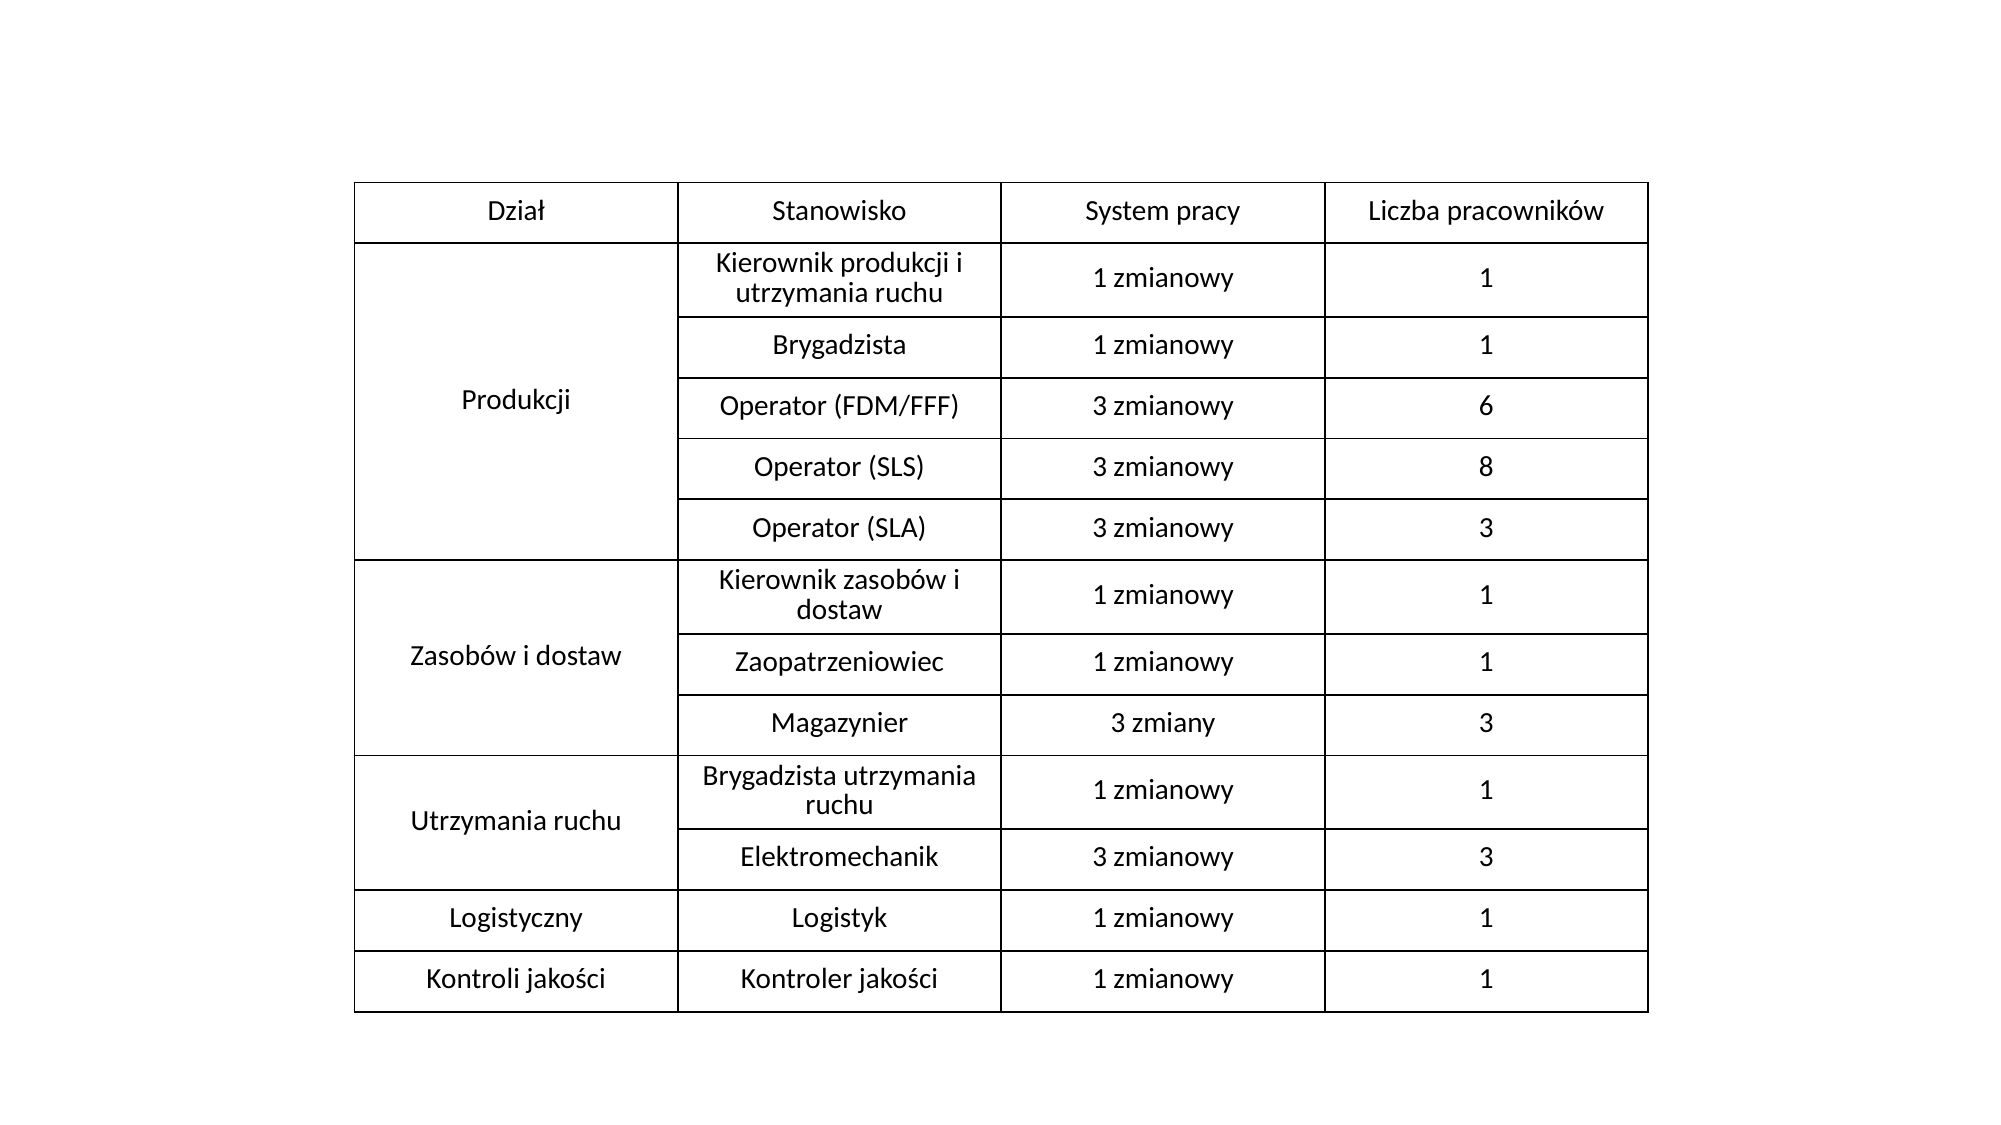

| Dział | Stanowisko | System pracy | Liczba pracowników |
| --- | --- | --- | --- |
| Produkcji | Kierownik produkcji i utrzymania ruchu | 1 zmianowy | 1 |
|  | Brygadzista | 1 zmianowy | 1 |
|  | Operator (FDM/FFF) | 3 zmianowy | 6 |
|  | Operator (SLS) | 3 zmianowy | 8 |
|  | Operator (SLA) | 3 zmianowy | 3 |
| Zasobów i dostaw | Kierownik zasobów i dostaw | 1 zmianowy | 1 |
|  | Zaopatrzeniowiec | 1 zmianowy | 1 |
|  | Magazynier | 3 zmiany | 3 |
| Utrzymania ruchu | Brygadzista utrzymania ruchu | 1 zmianowy | 1 |
|  | Elektromechanik | 3 zmianowy | 3 |
| Logistyczny | Logistyk | 1 zmianowy | 1 |
| Kontroli jakości | Kontroler jakości | 1 zmianowy | 1 |